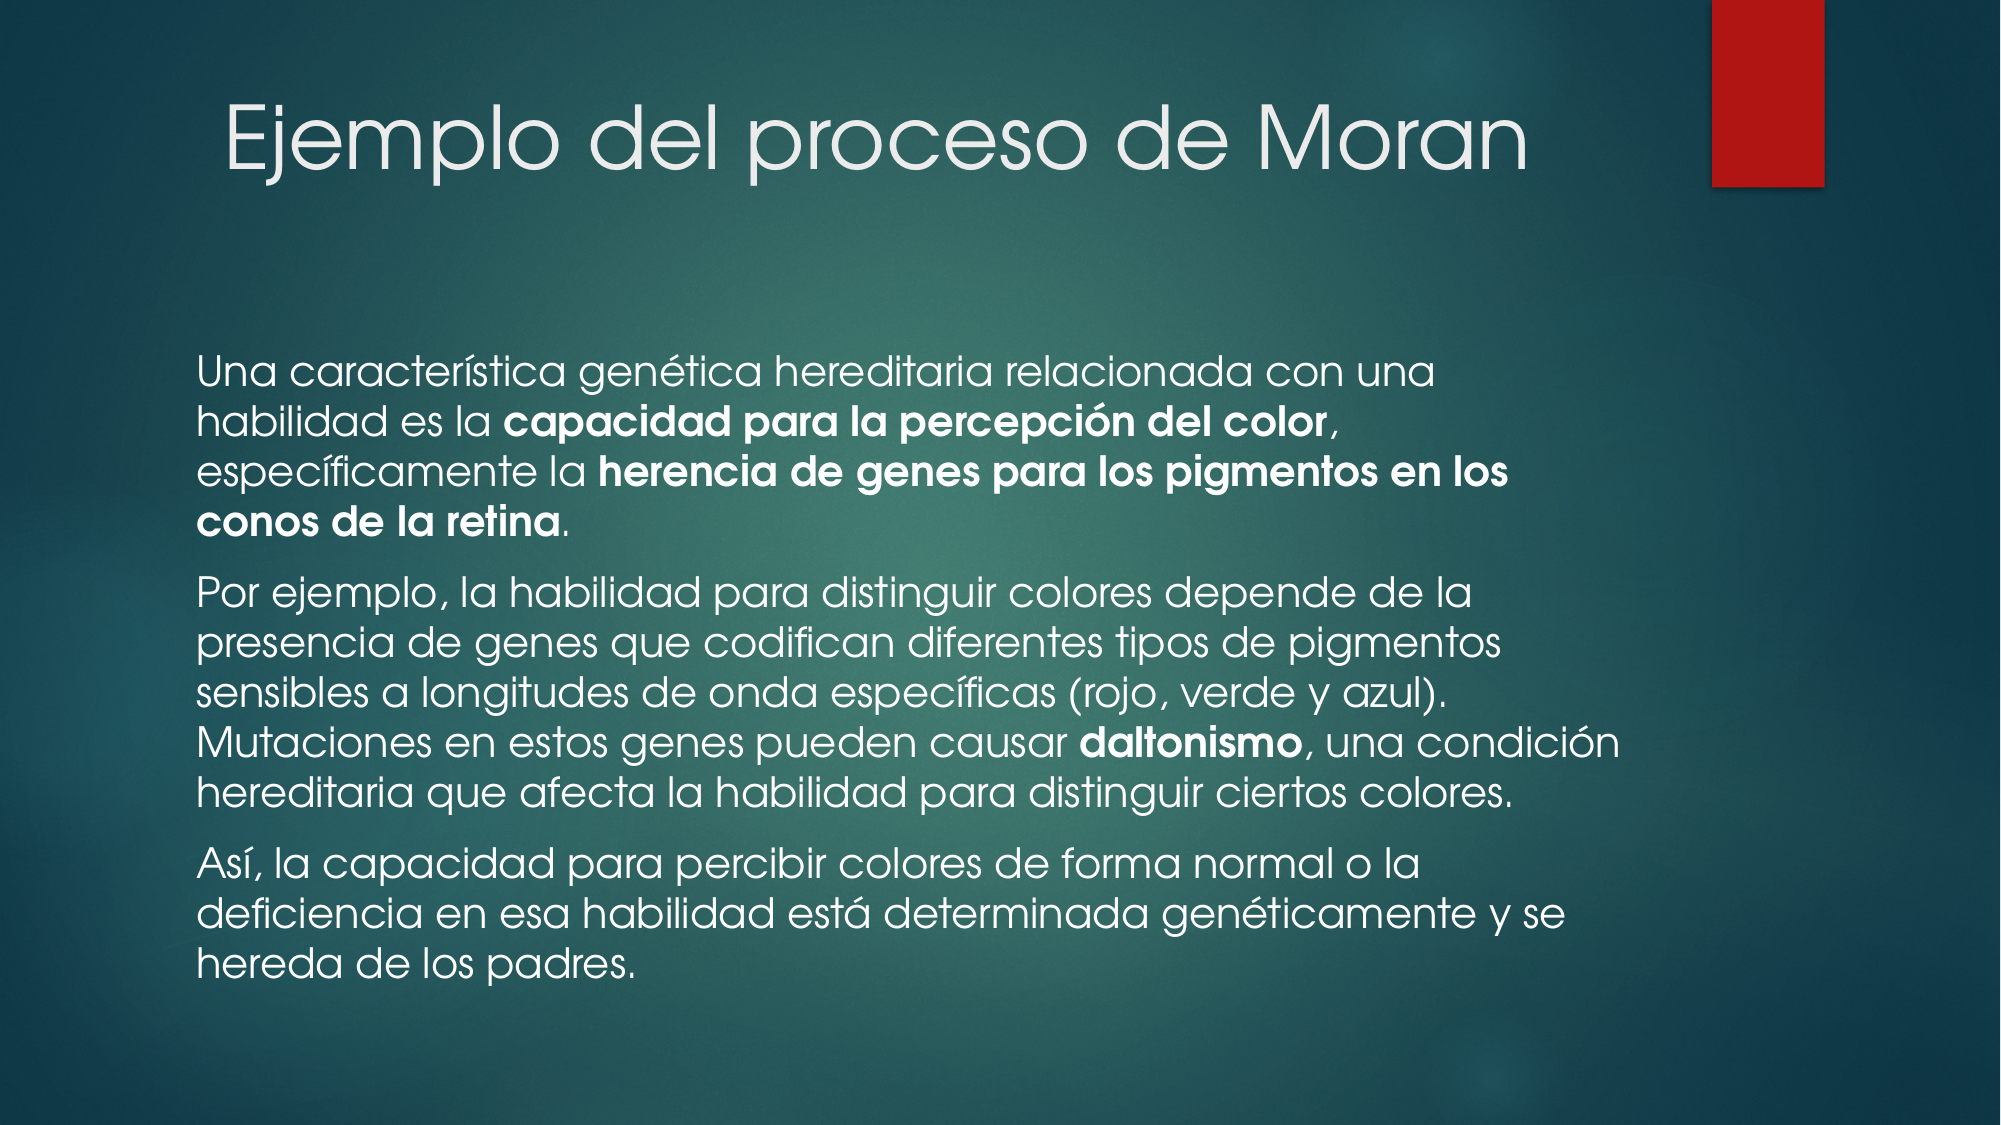

# Ejemplo del proceso de Moran
Una característica genética hereditaria relacionada con una habilidad es la capacidad para la percepción del color, específicamente la herencia de genes para los pigmentos en los conos de la retina.
Por ejemplo, la habilidad para distinguir colores depende de la presencia de genes que codifican diferentes tipos de pigmentos sensibles a longitudes de onda específicas (rojo, verde y azul). Mutaciones en estos genes pueden causar daltonismo, una condición hereditaria que afecta la habilidad para distinguir ciertos colores.
Así, la capacidad para percibir colores de forma normal o la deficiencia en esa habilidad está determinada genéticamente y se hereda de los padres.